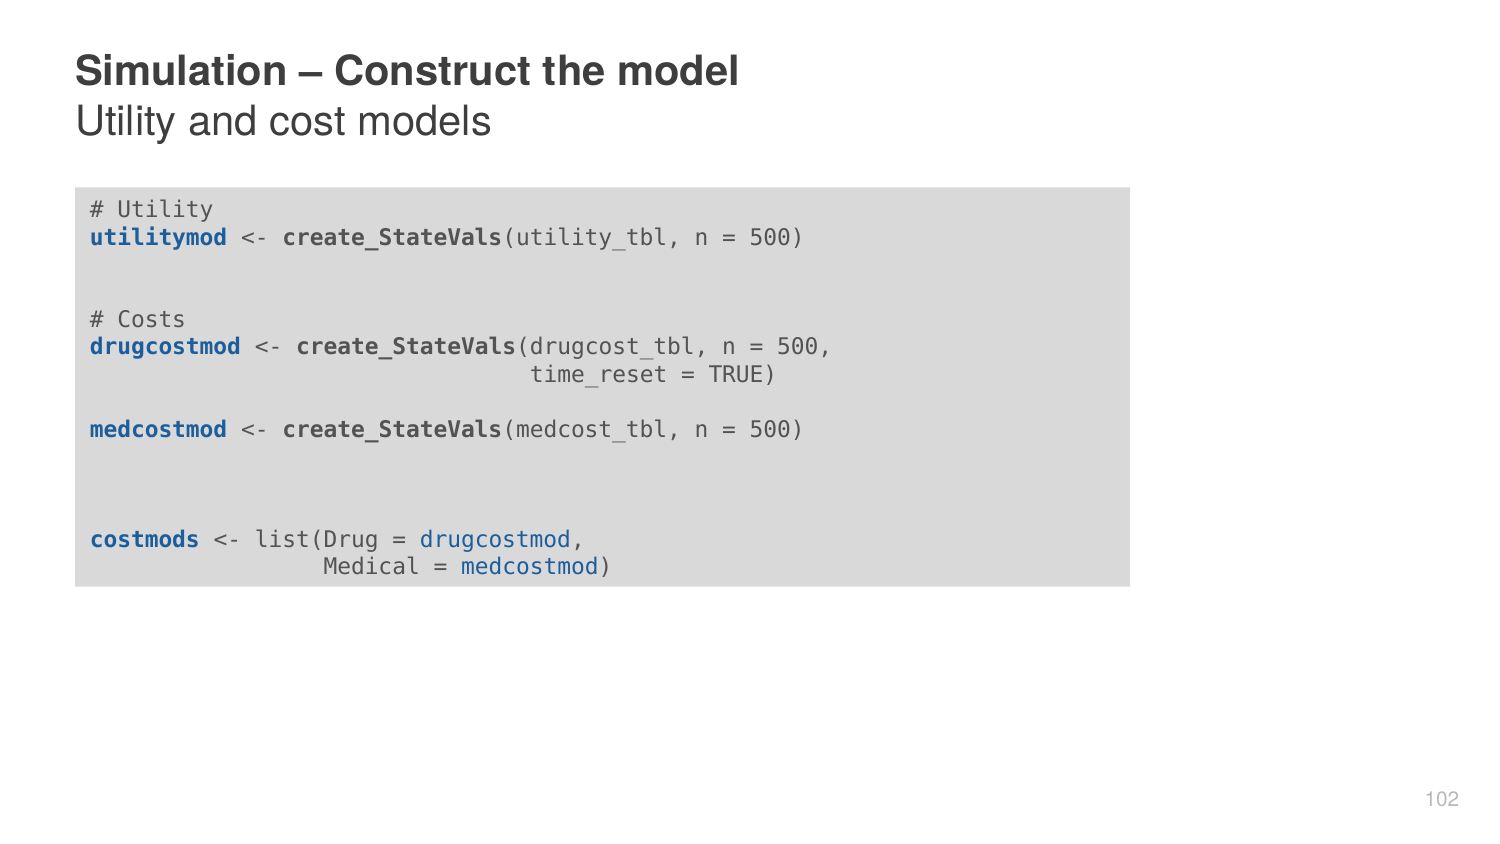

# Simulation – Construct the model Utility and cost models
# Utility
utilitymod <- create_StateVals(utility_tbl, n = 500)

# Costs
drugcostmod <- create_StateVals(drugcost_tbl, n = 500,
                                time_reset = TRUE)

medcostmod <- create_StateVals(medcost_tbl, n = 500)

costmods <- list(Drug = drugcostmod,
                 Medical = medcostmod)
102